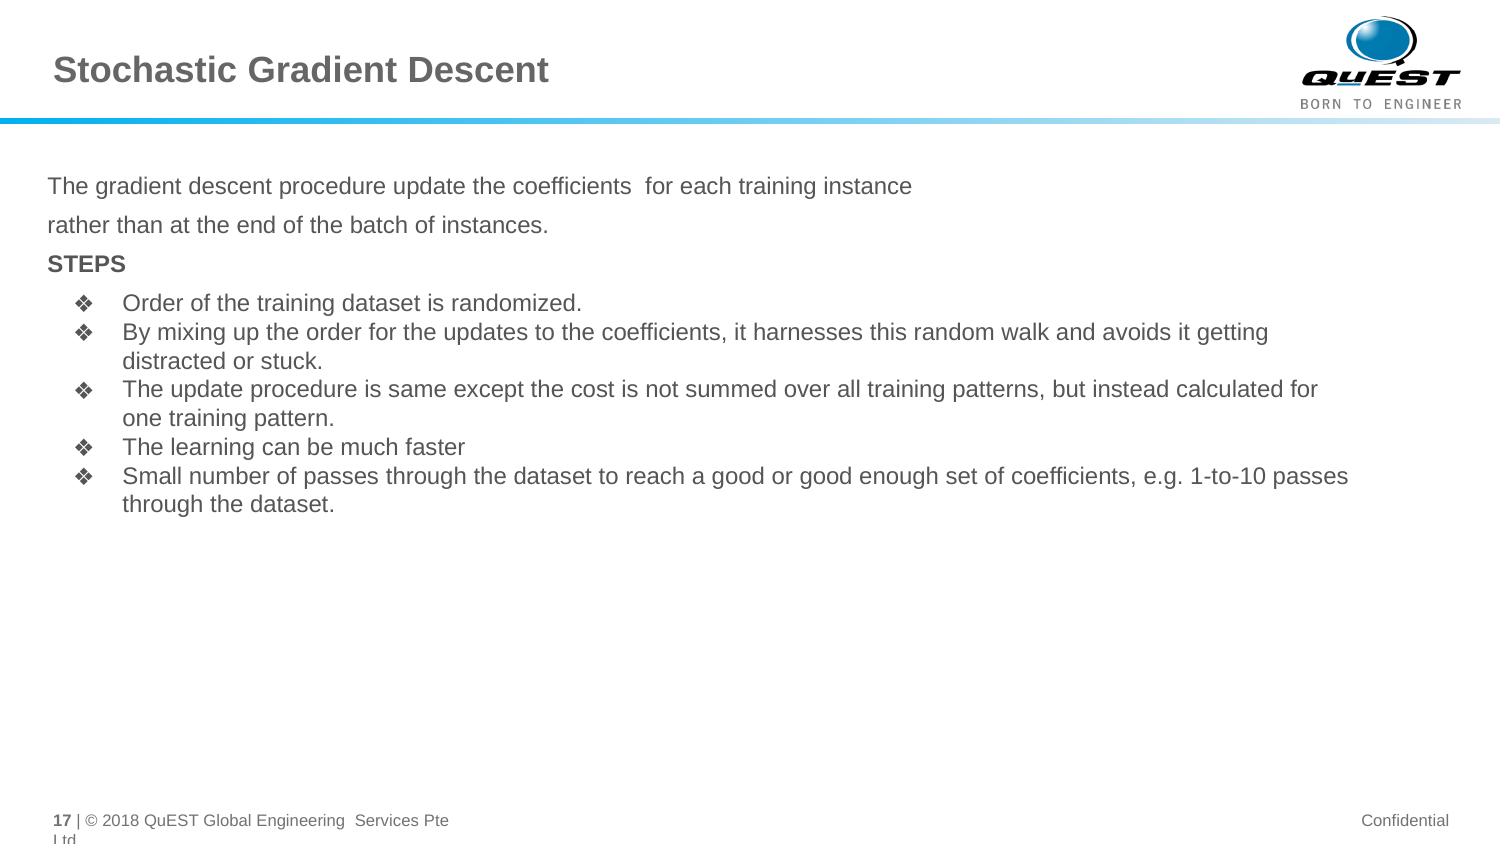

# Stochastic Gradient Descent
The gradient descent procedure update the coefficients  for each training instance
rather than at the end of the batch of instances.
STEPS
Order of the training dataset is randomized.
By mixing up the order for the updates to the coefficients, it harnesses this random walk and avoids it getting distracted or stuck.
The update procedure is same except the cost is not summed over all training patterns, but instead calculated for one training pattern.
The learning can be much faster
Small number of passes through the dataset to reach a good or good enough set of coefficients, e.g. 1-to-10 passes through the dataset.